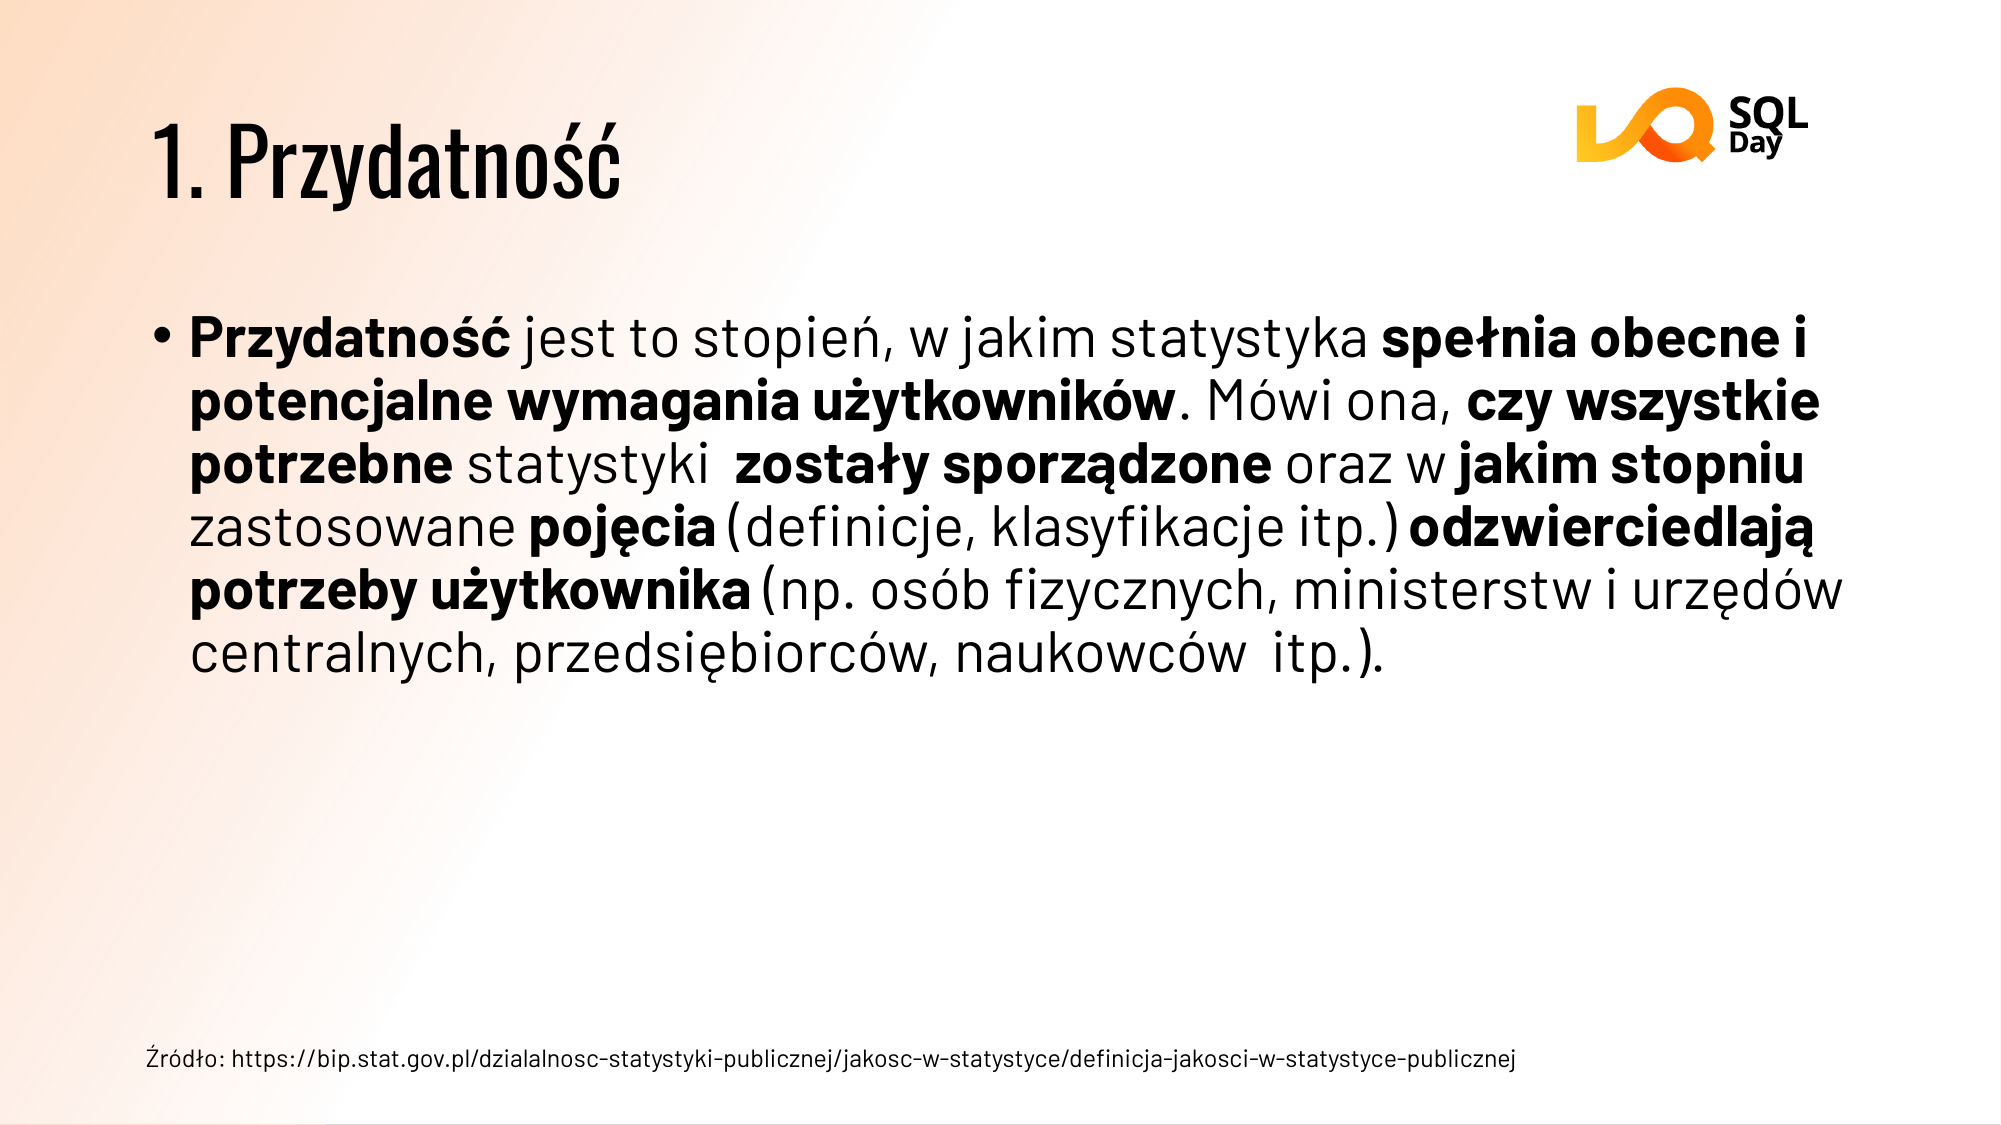

# 1. Przydatność
Przydatność jest to stopień, w jakim statystyka spełnia obecne i potencjalne wymagania użytkowników. Mówi ona, czy wszystkie potrzebne statystyki  zostały sporządzone oraz w jakim stopniu zastosowane pojęcia (definicje, klasyfikacje itp.) odzwierciedlają potrzeby użytkownika (np. osób fizycznych, ministerstw i urzędów centralnych, przedsiębiorców, naukowców  itp.).
Źródło: https://bip.stat.gov.pl/dzialalnosc-statystyki-publicznej/jakosc-w-statystyce/definicja-jakosci-w-statystyce-publicznej